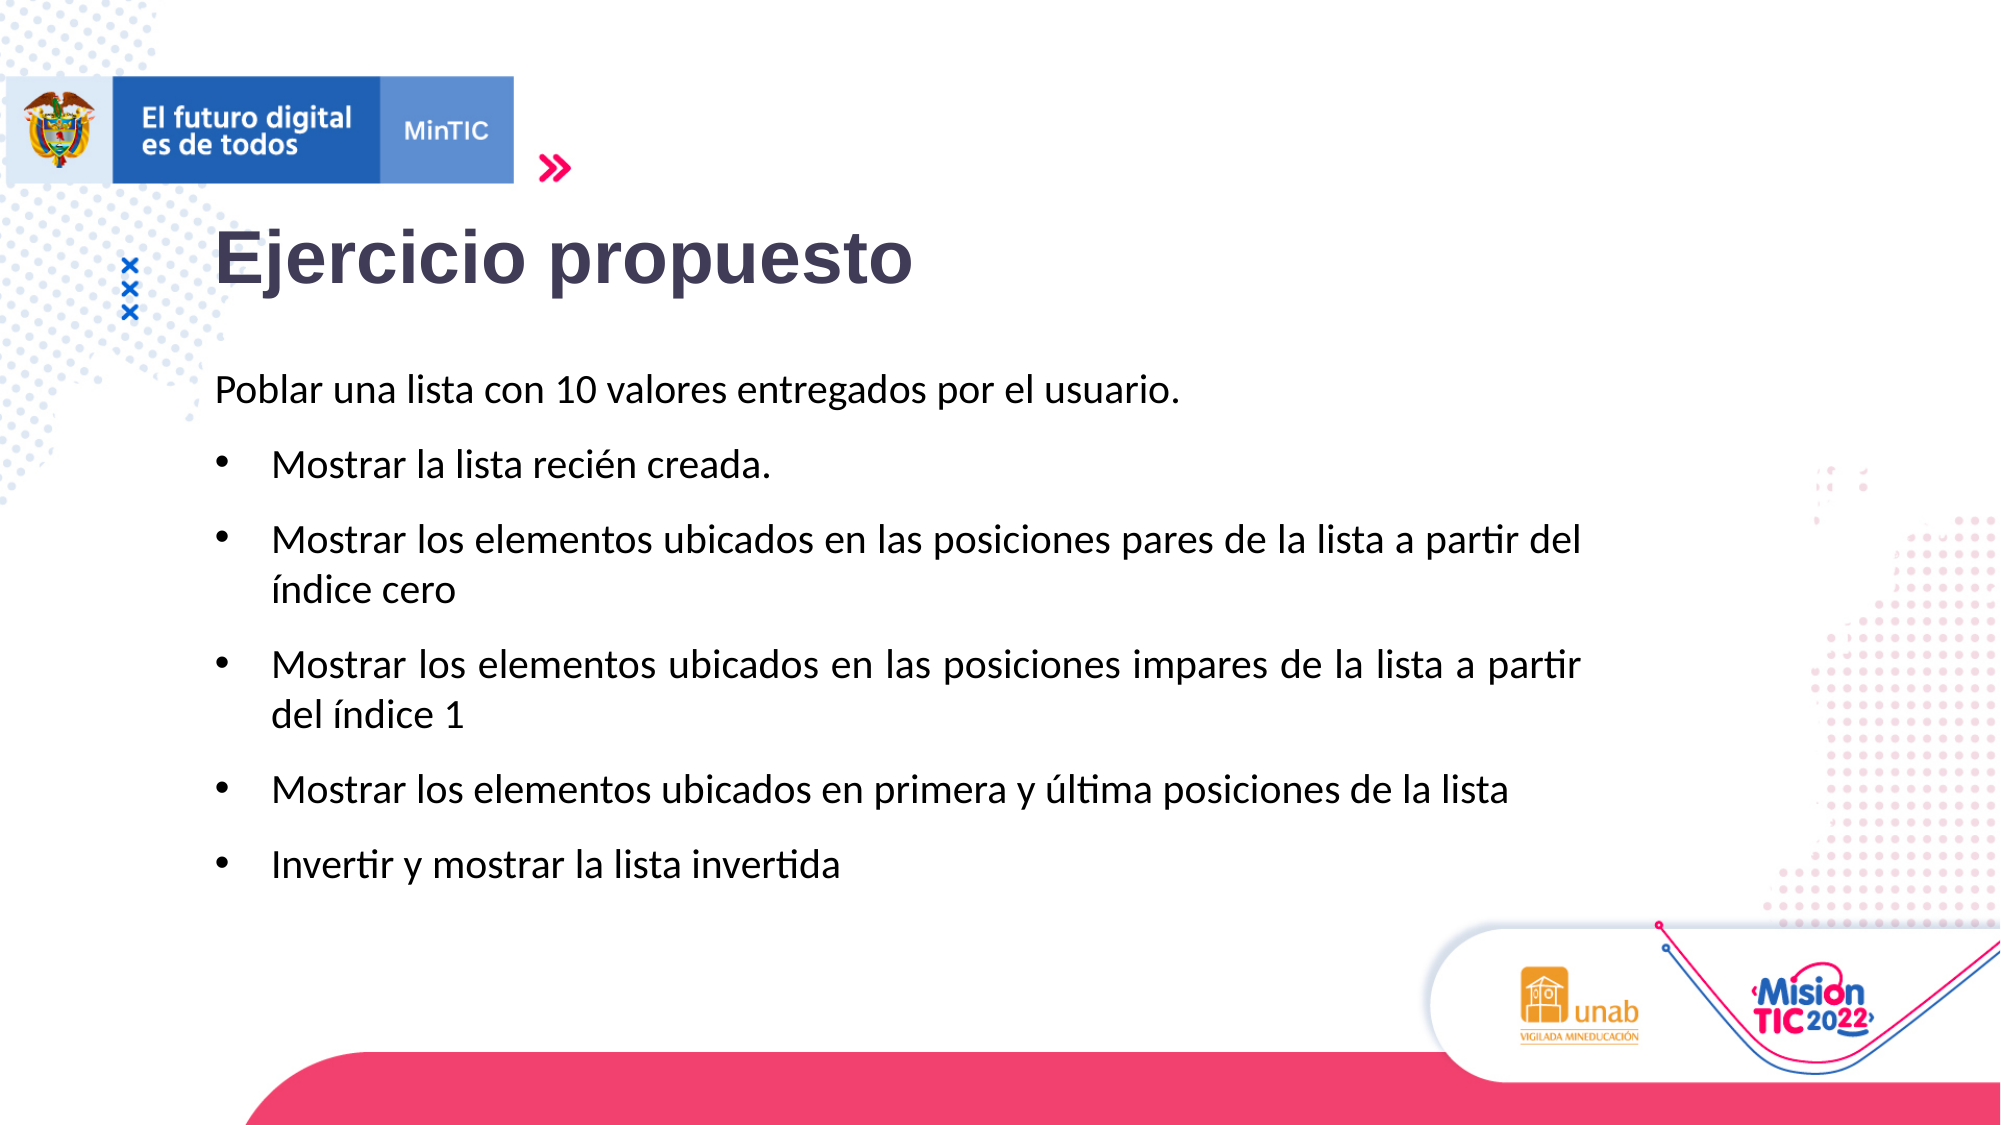

Ejercicio propuesto
Poblar una lista con 10 valores entregados por el usuario.
Mostrar la lista recién creada.
Mostrar los elementos ubicados en las posiciones pares de la lista a partir del índice cero
Mostrar los elementos ubicados en las posiciones impares de la lista a partir del índice 1
Mostrar los elementos ubicados en primera y última posiciones de la lista
Invertir y mostrar la lista invertida